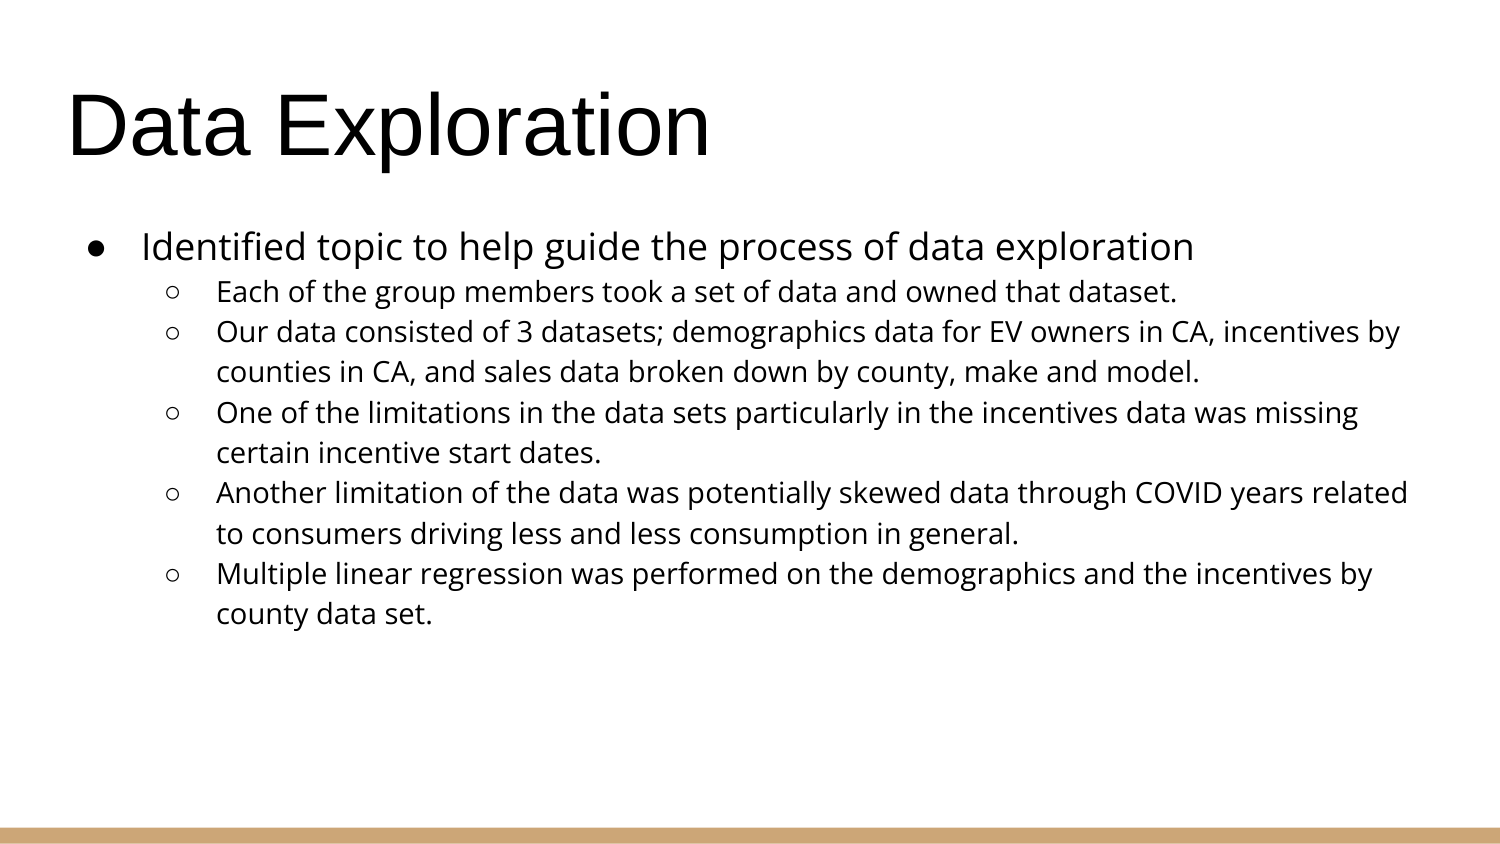

# Data Exploration
Identified topic to help guide the process of data exploration
Each of the group members took a set of data and owned that dataset.
Our data consisted of 3 datasets; demographics data for EV owners in CA, incentives by counties in CA, and sales data broken down by county, make and model.
One of the limitations in the data sets particularly in the incentives data was missing certain incentive start dates.
Another limitation of the data was potentially skewed data through COVID years related to consumers driving less and less consumption in general.
Multiple linear regression was performed on the demographics and the incentives by county data set.